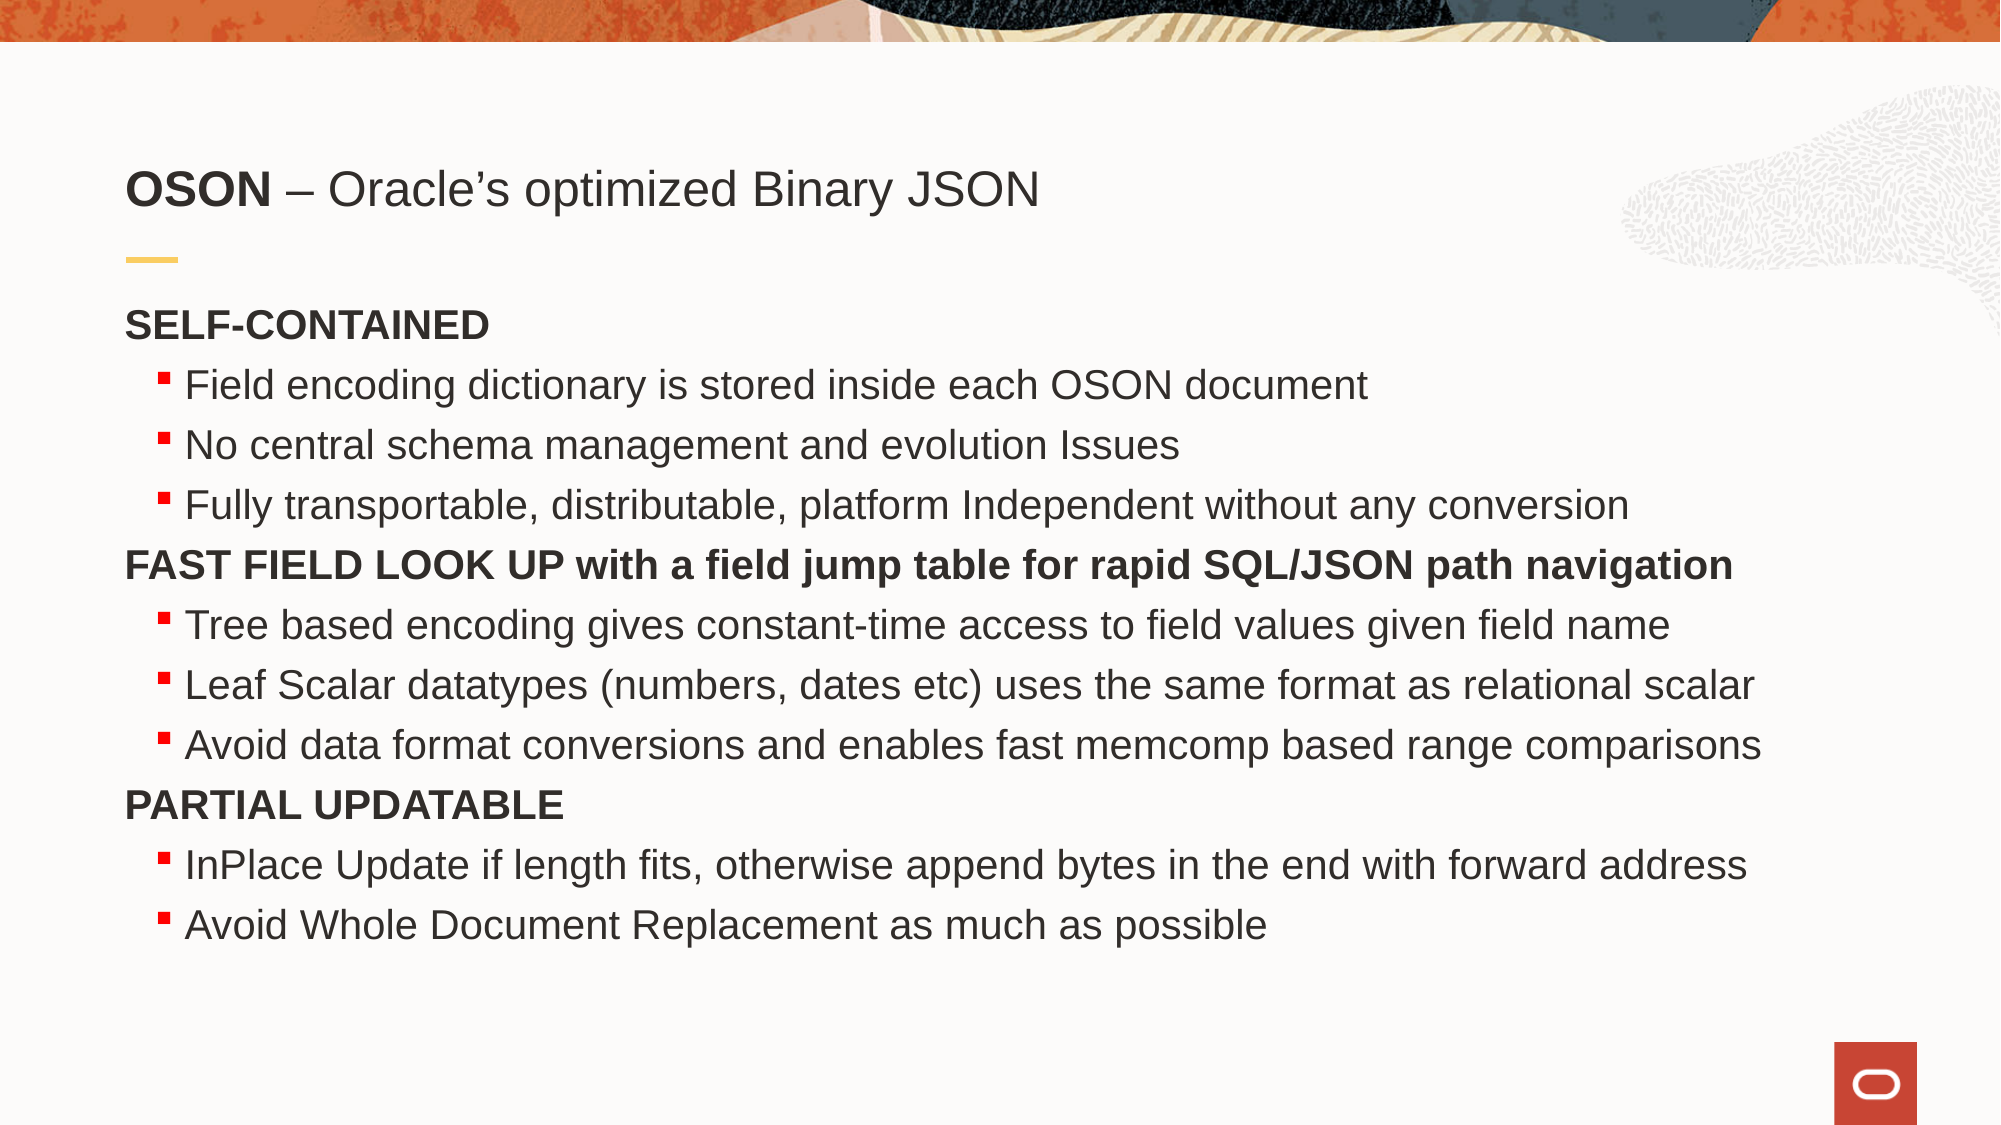

# OSON – Oracle’s optimized Binary JSON
SELF-CONTAINED
Field encoding dictionary is stored inside each OSON document
No central schema management and evolution Issues
Fully transportable, distributable, platform Independent without any conversion
FAST FIELD LOOK UP with a field jump table for rapid SQL/JSON path navigation
Tree based encoding gives constant-time access to field values given field name
Leaf Scalar datatypes (numbers, dates etc) uses the same format as relational scalar
Avoid data format conversions and enables fast memcomp based range comparisons
PARTIAL UPDATABLE
InPlace Update if length fits, otherwise append bytes in the end with forward address
Avoid Whole Document Replacement as much as possible